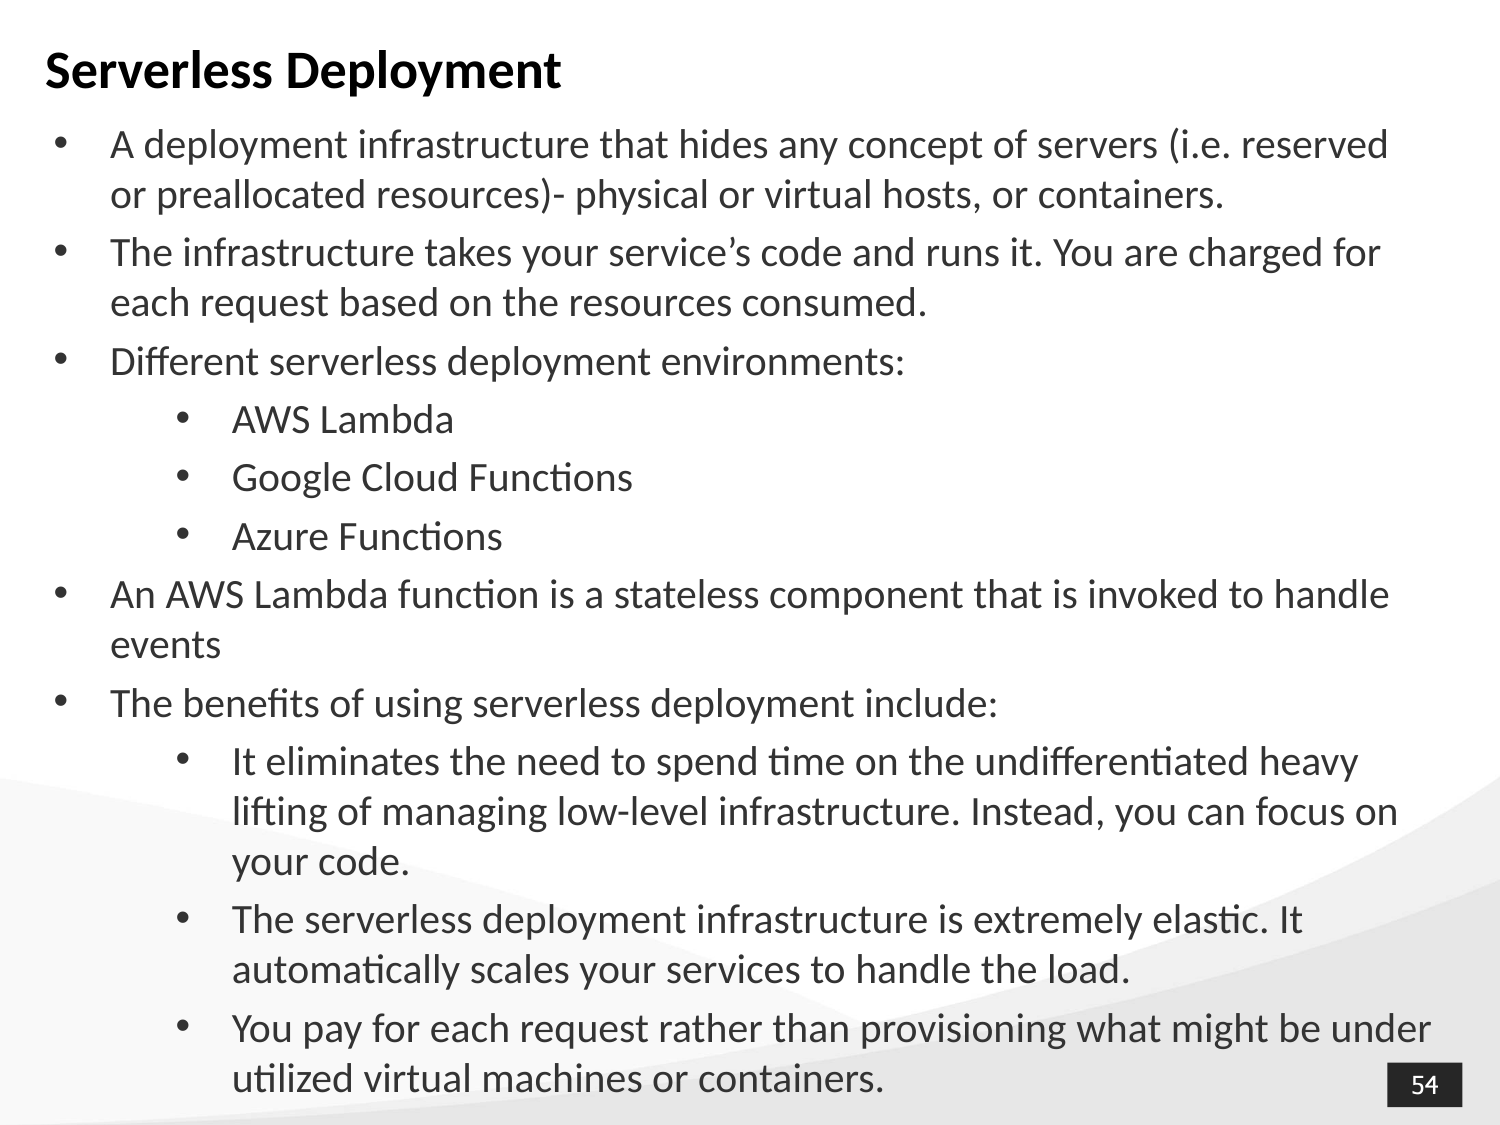

# Serverless Deployment
A deployment infrastructure that hides any concept of servers (i.e. reserved or preallocated resources)- physical or virtual hosts, or containers.
The infrastructure takes your service’s code and runs it. You are charged for each request based on the resources consumed.
Different serverless deployment environments:
AWS Lambda
Google Cloud Functions
Azure Functions
An AWS Lambda function is a stateless component that is invoked to handle events
The benefits of using serverless deployment include:
It eliminates the need to spend time on the undifferentiated heavy lifting of managing low-level infrastructure. Instead, you can focus on your code.
The serverless deployment infrastructure is extremely elastic. It automatically scales your services to handle the load.
You pay for each request rather than provisioning what might be under utilized virtual machines or containers.